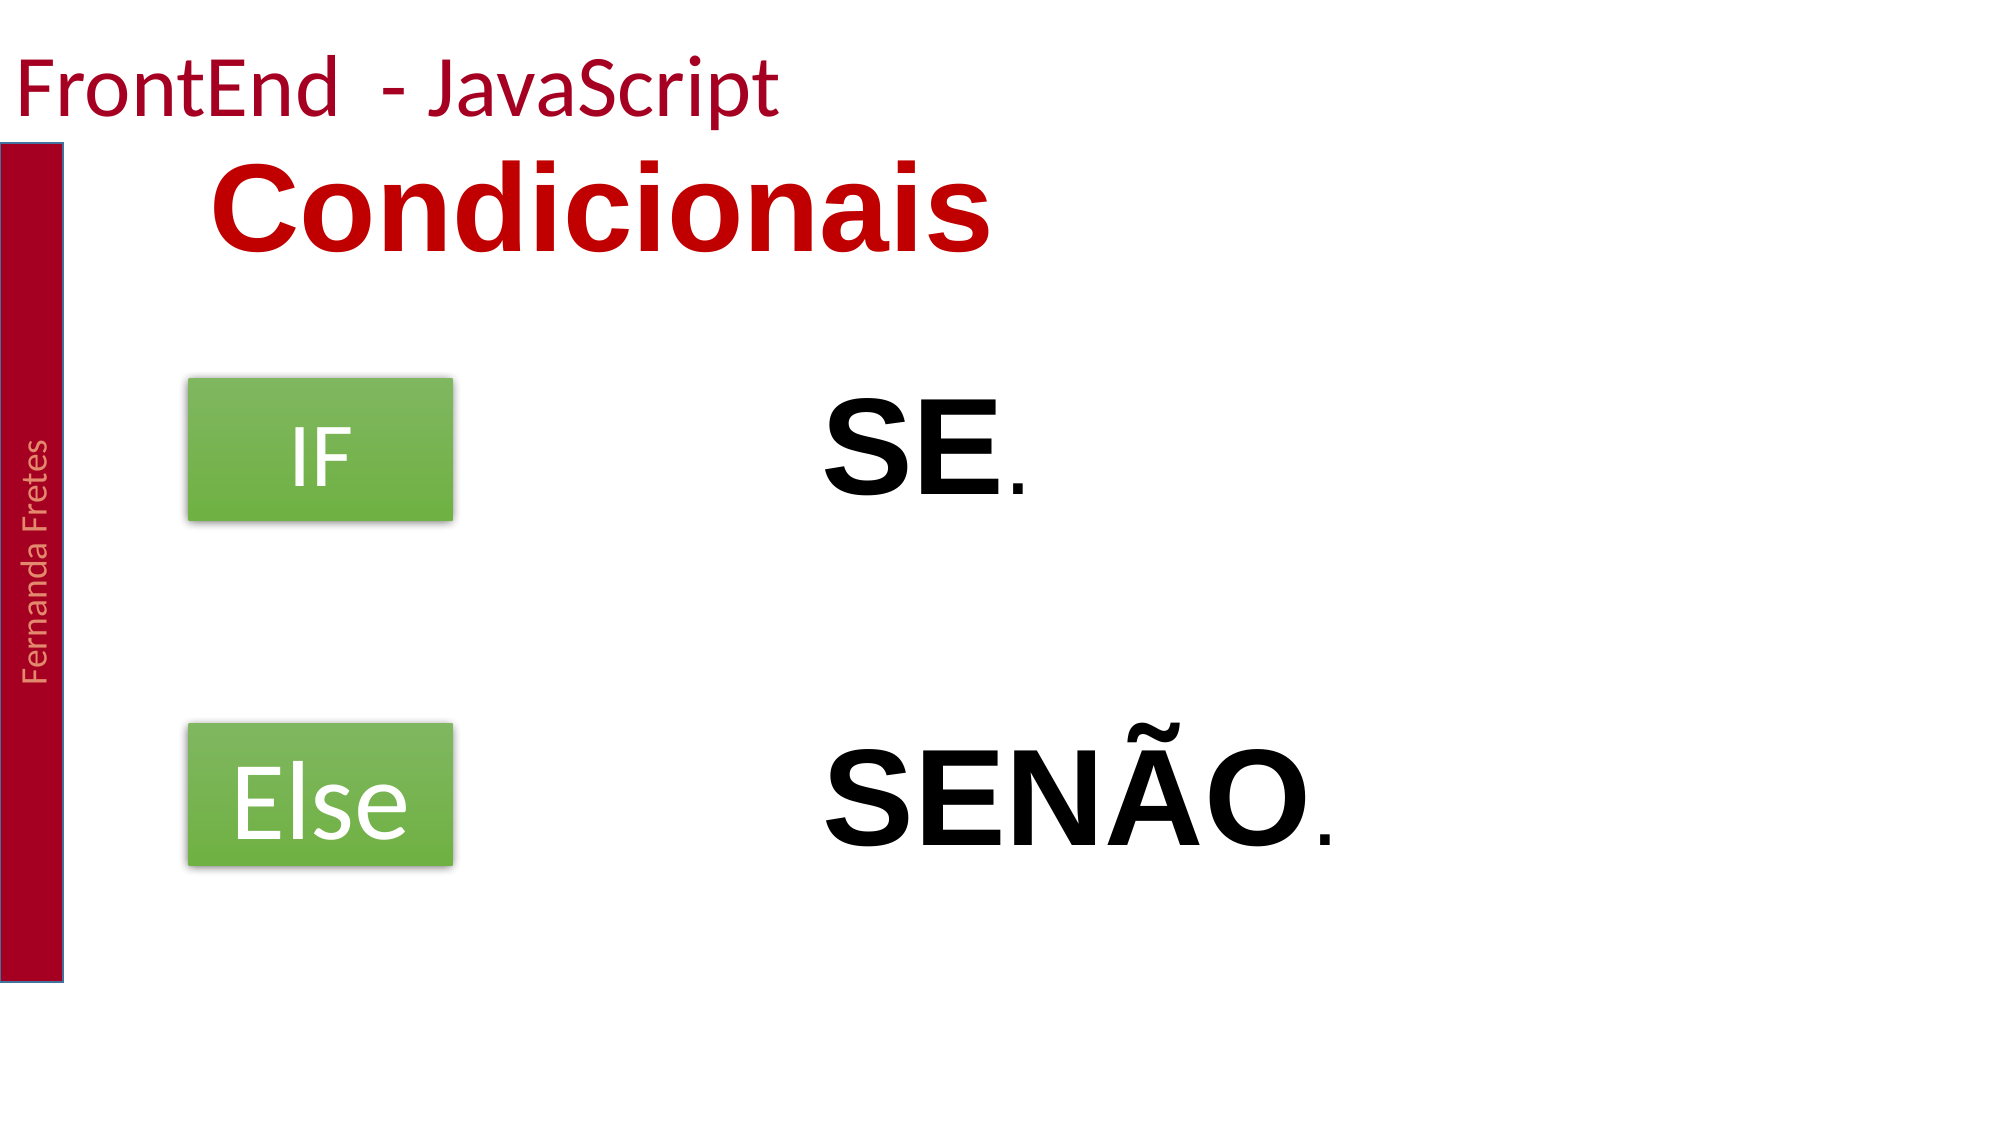

FrontEnd  - JavaScript
Condicionais

Fernanda Fretes

SE.
IF
SENÃO.
Else